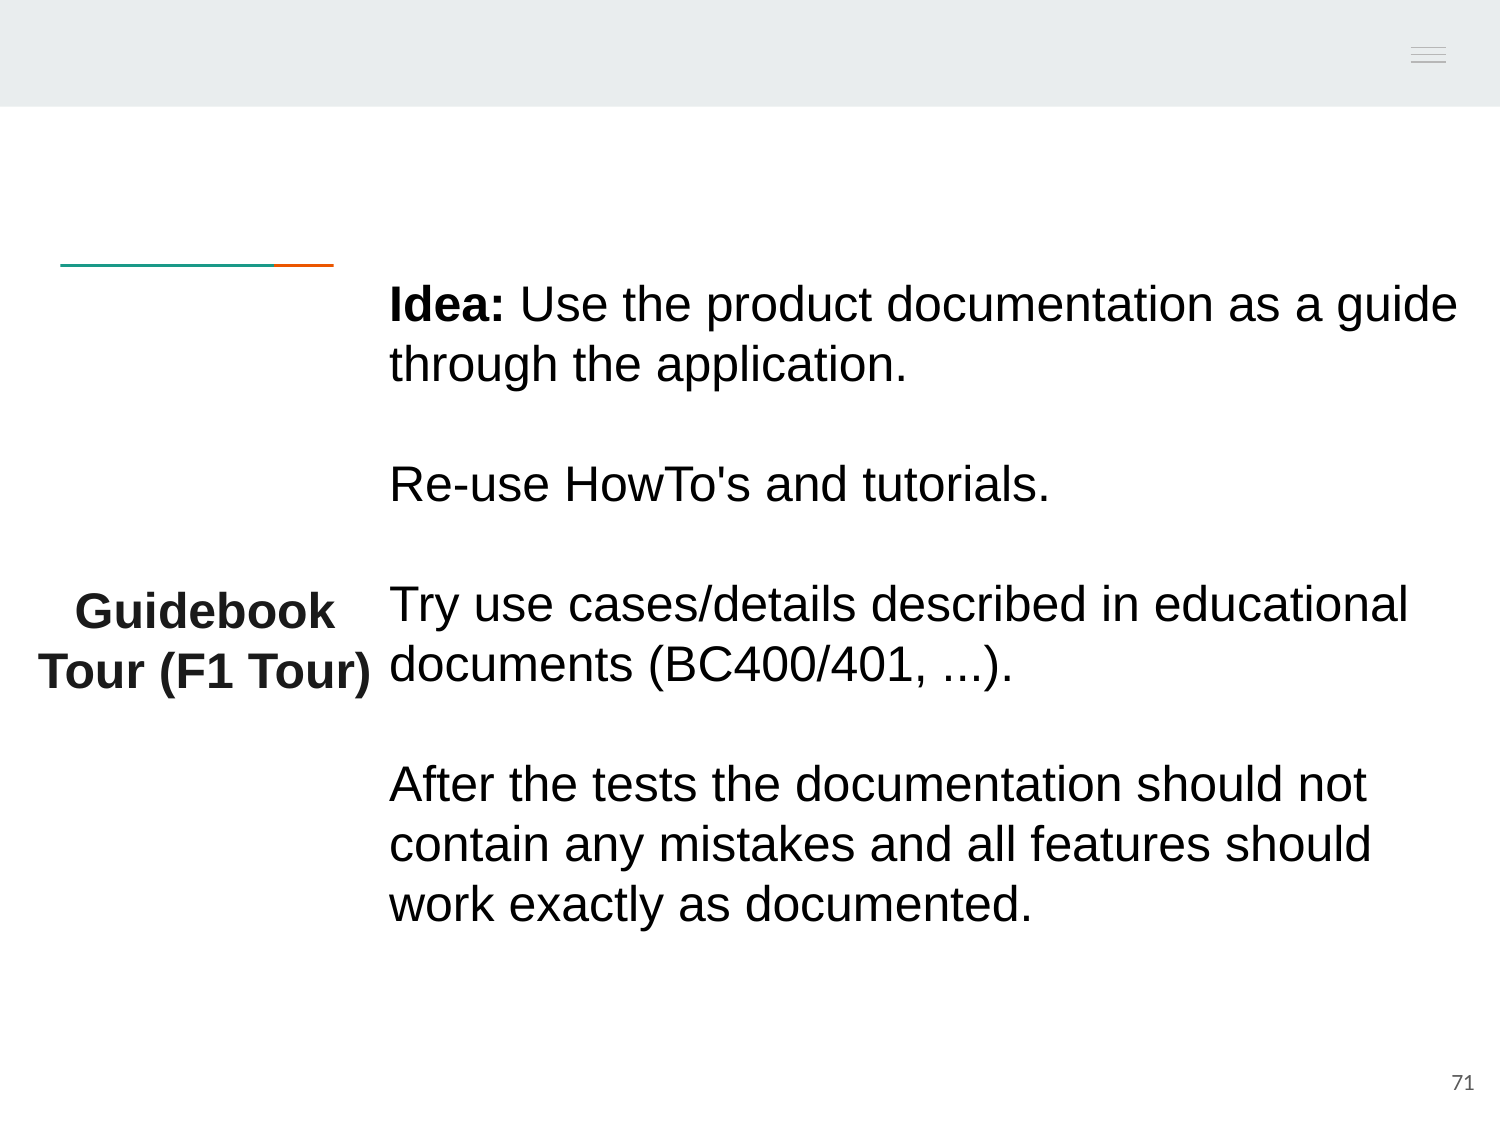

Idea: Use the product documentation as a guide through the application.

Re-use HowTo's and tutorials.

Try use cases/details described in educational documents (BC400/401, ...).

After the tests the documentation should not contain any mistakes and all features should work exactly as documented.
Guidebook Tour (F1 Tour)
71